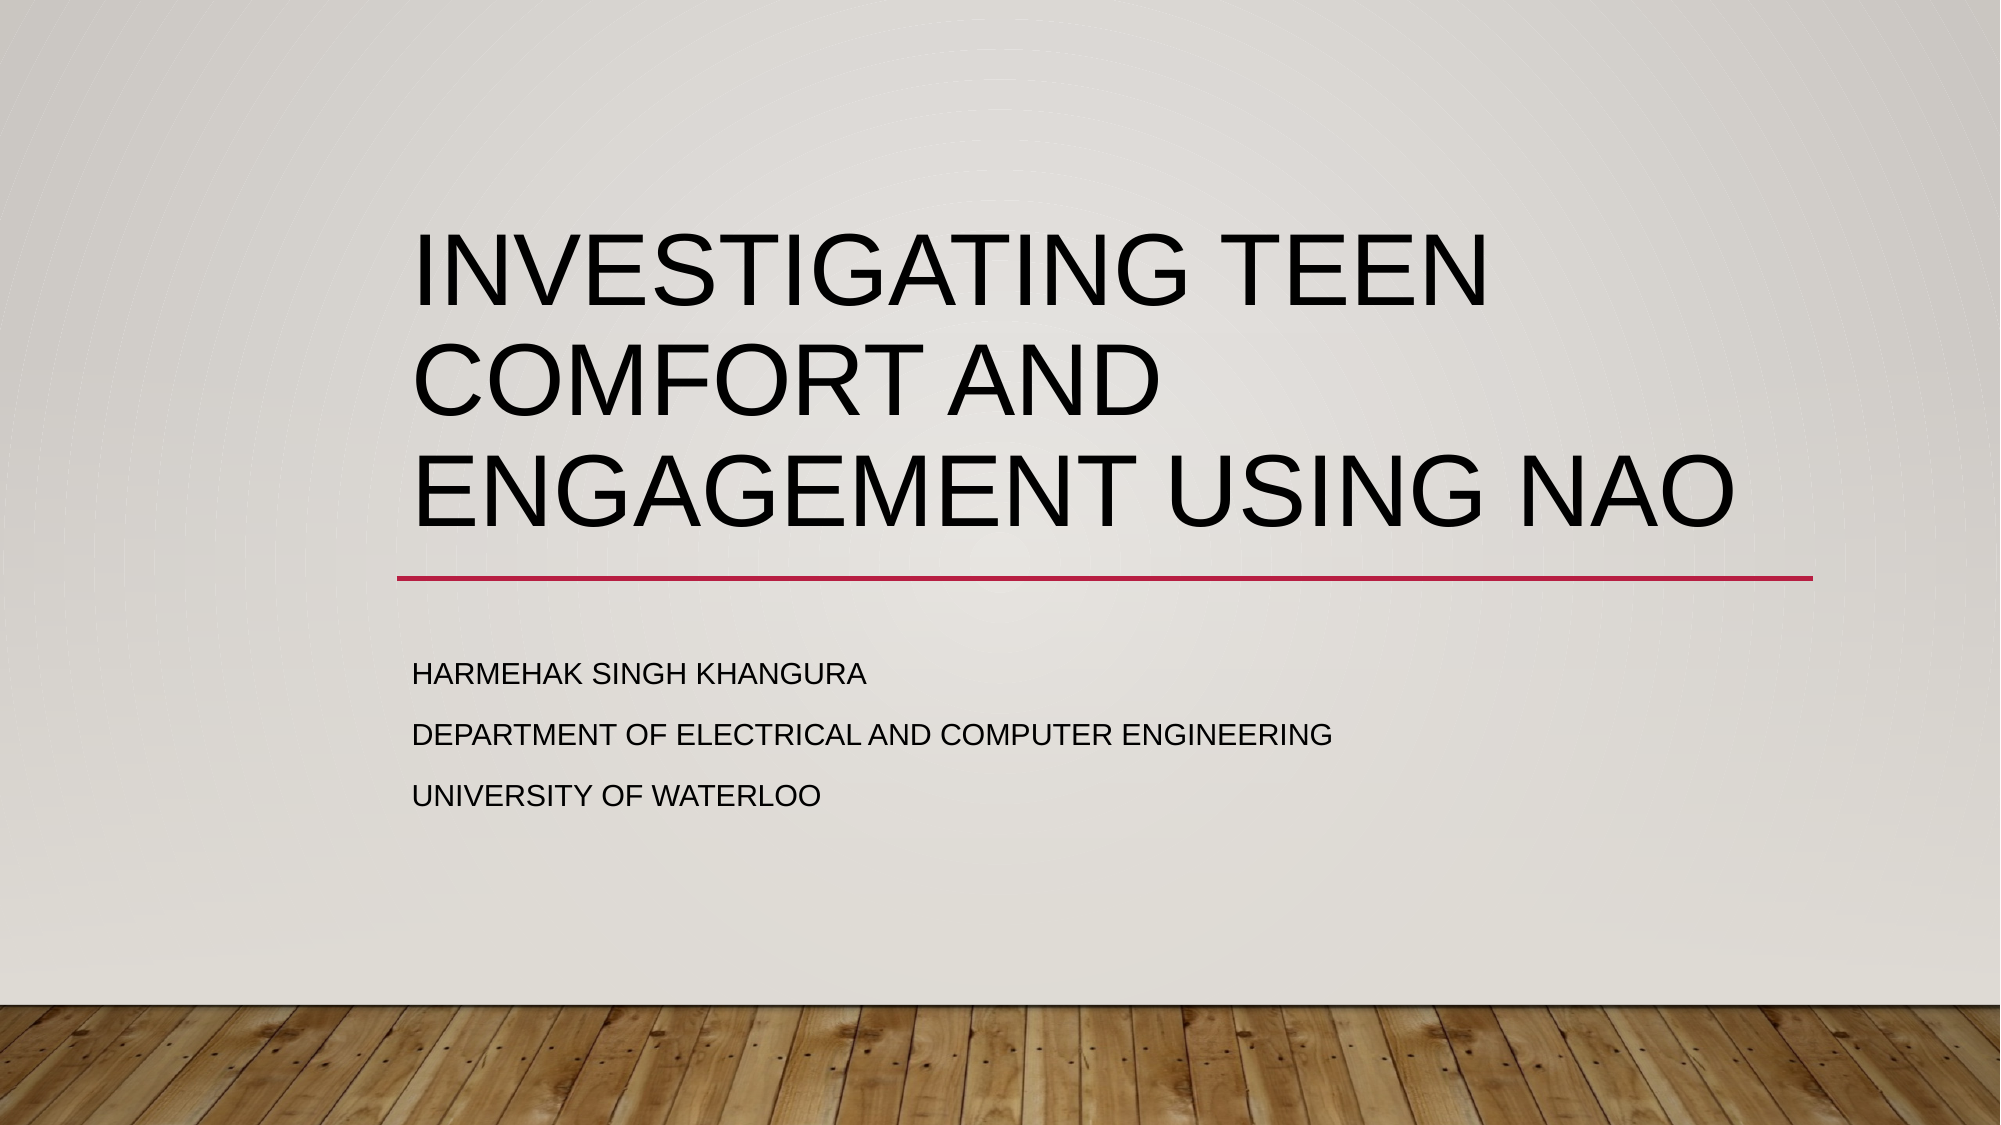

# Investigating Teen Comfort and Engagement Using Nao

Harmehak Singh Khangura
Department of electrical and computer engineering
University of waterloo